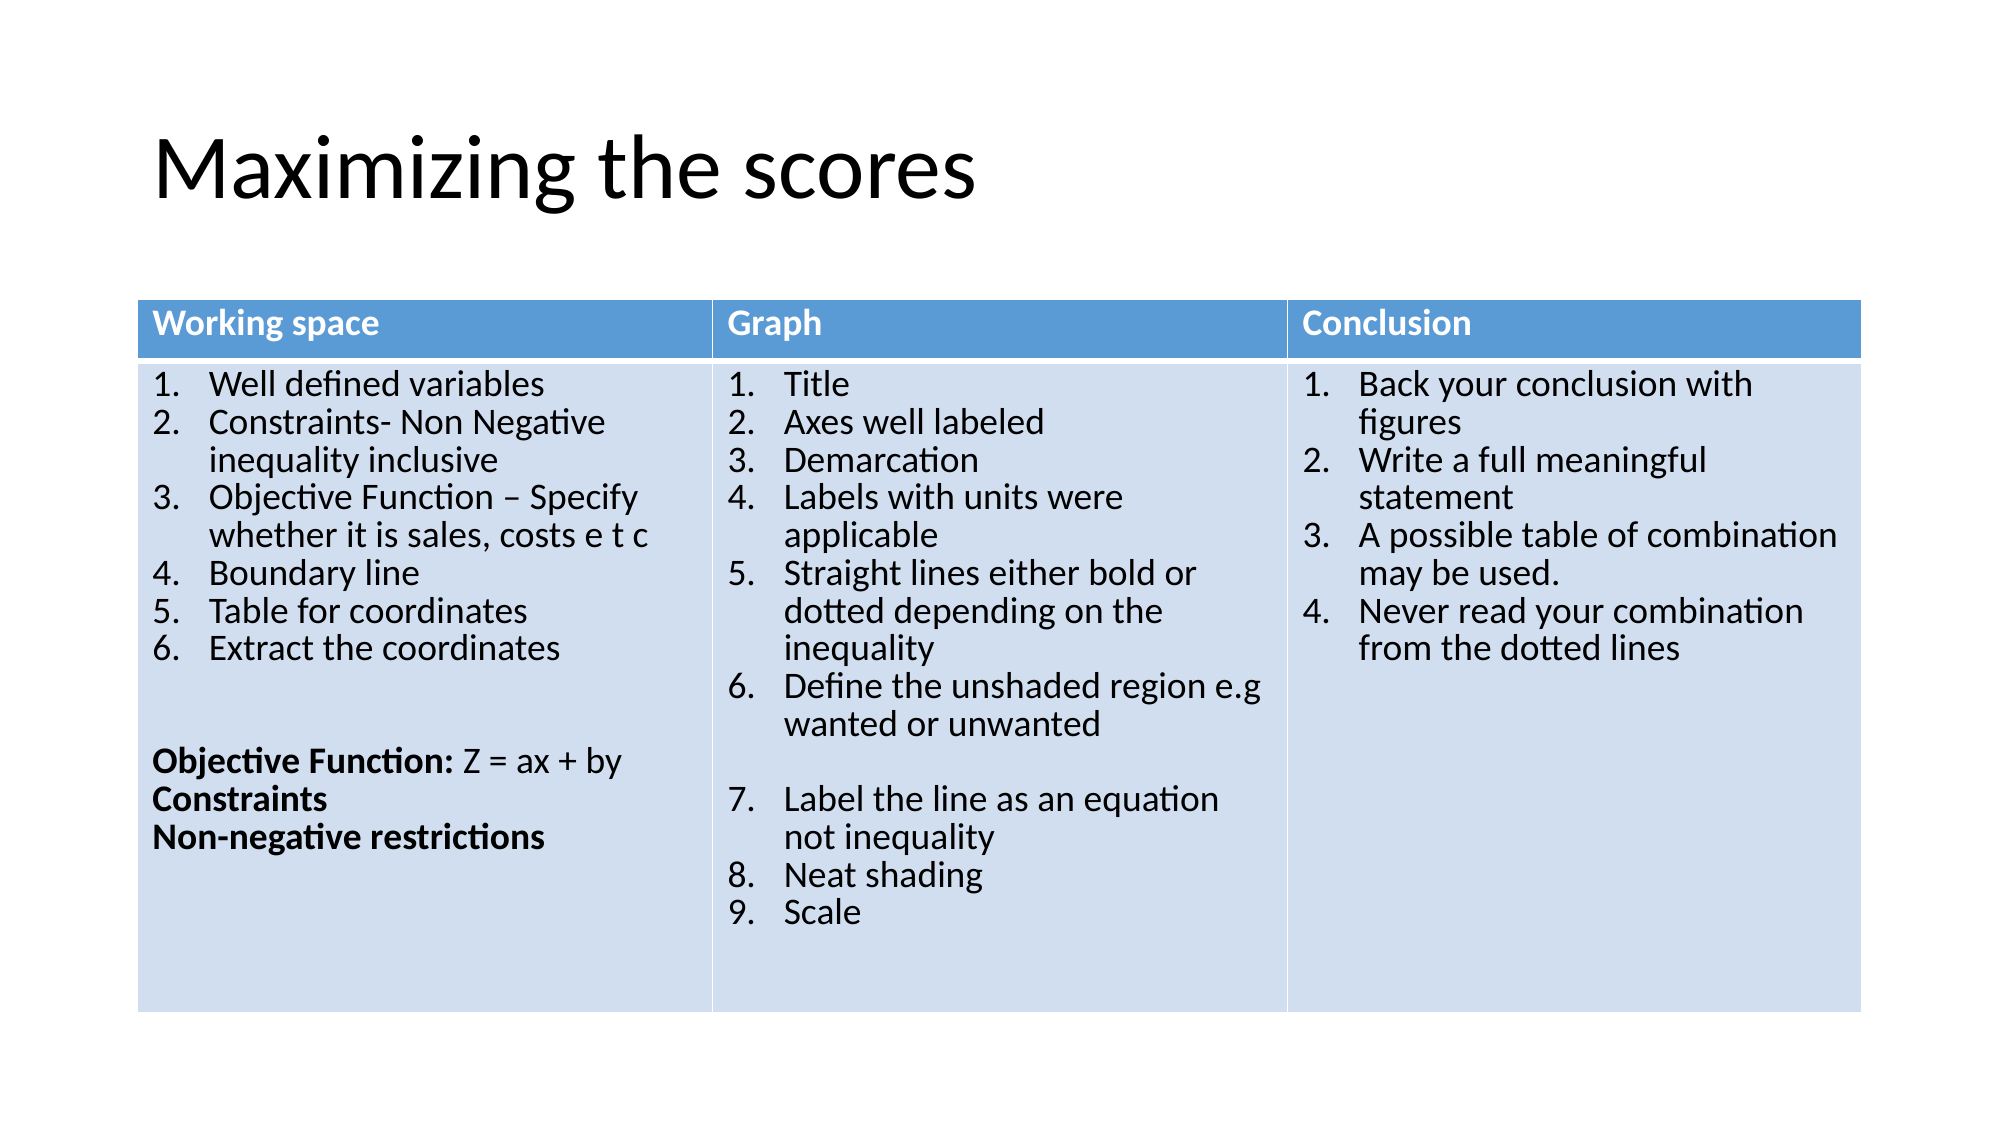

# Maximizing the scores
| Working space | Graph | Conclusion |
| --- | --- | --- |
| Well defined variables Constraints- Non Negative inequality inclusive Objective Function – Specify whether it is sales, costs e t c Boundary line Table for coordinates Extract the coordinates Objective Function: Z = ax + by Constraints Non-negative restrictions | Title Axes well labeled Demarcation Labels with units were applicable Straight lines either bold or dotted depending on the inequality Define the unshaded region e.g wanted or unwanted Label the line as an equation not inequality Neat shading Scale | Back your conclusion with figures Write a full meaningful statement A possible table of combination may be used. Never read your combination from the dotted lines |